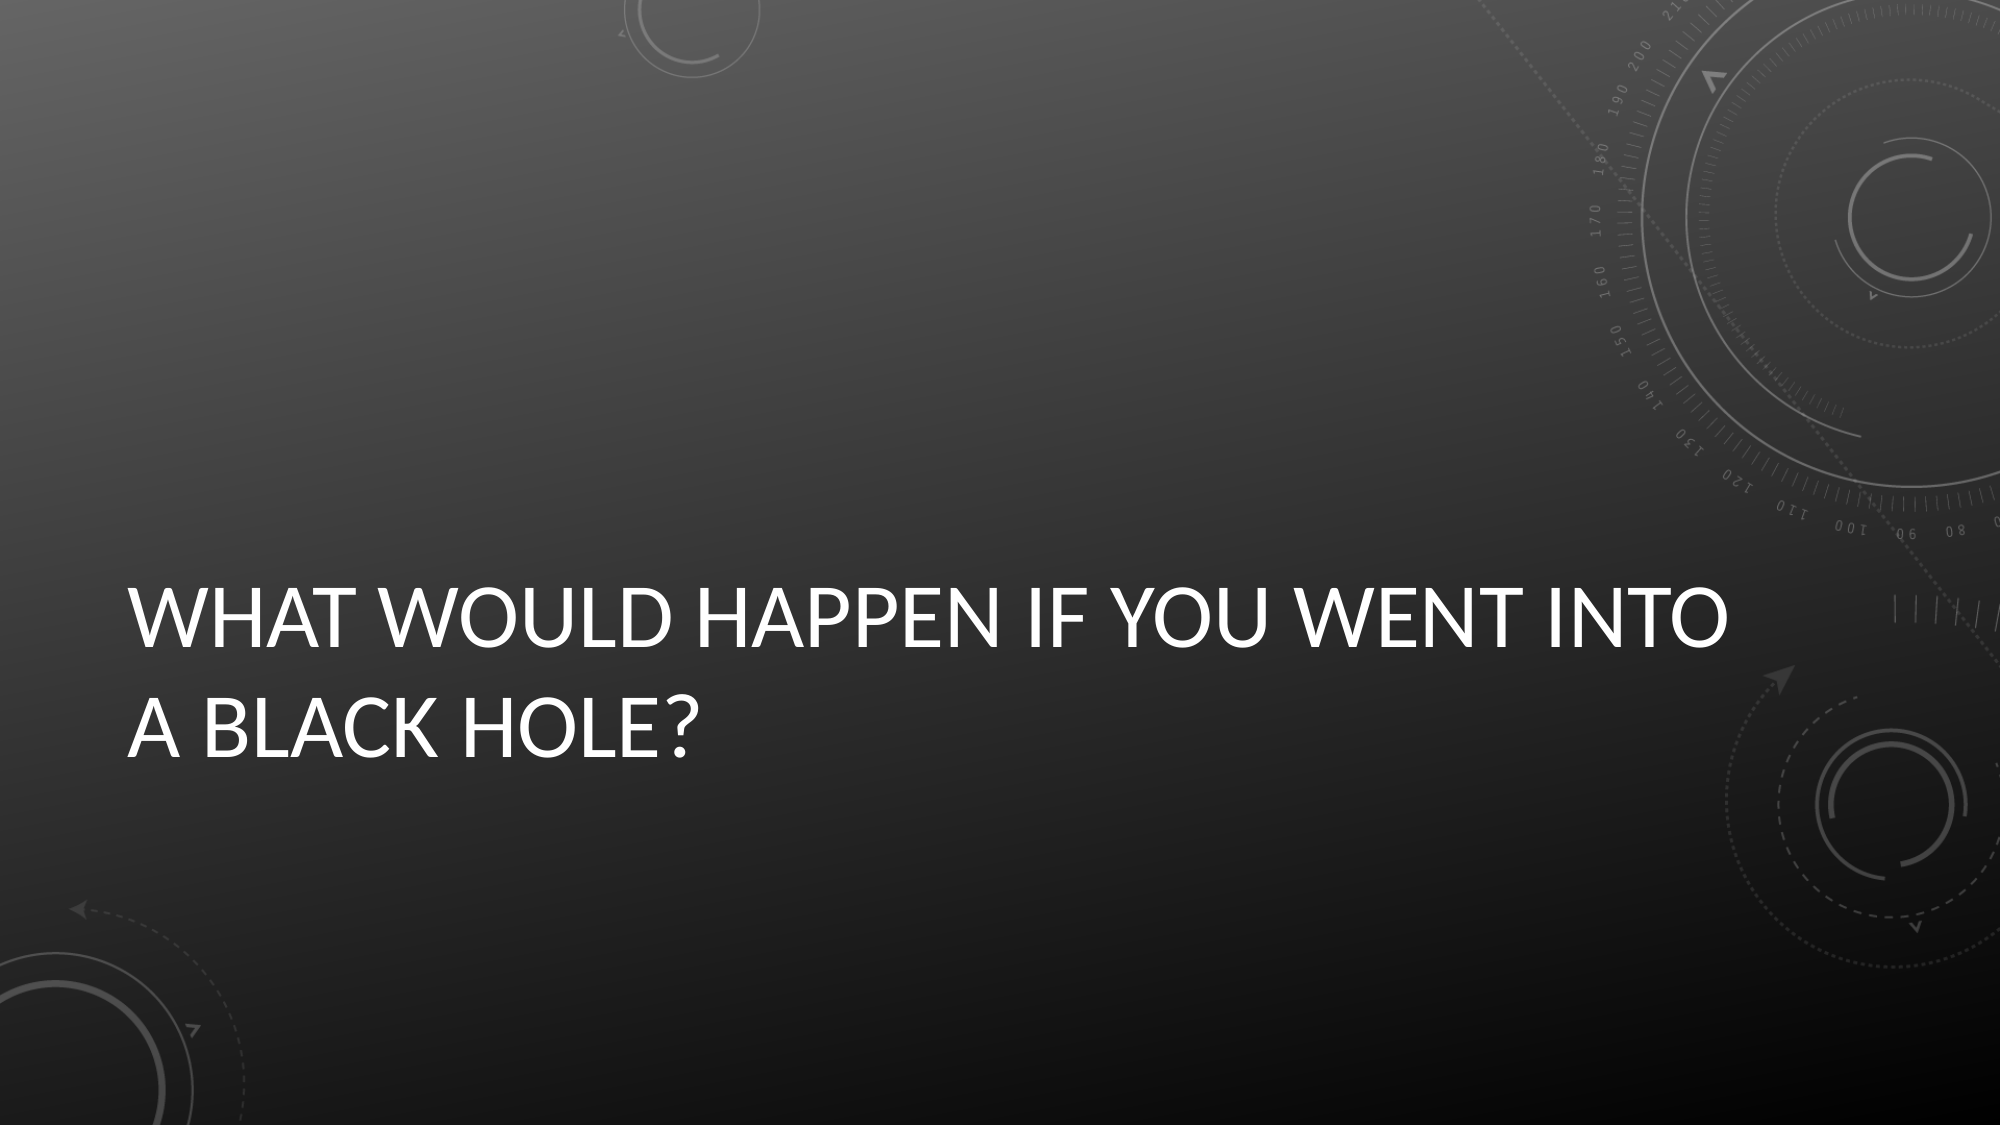

# What would happen if you went into a black hole?